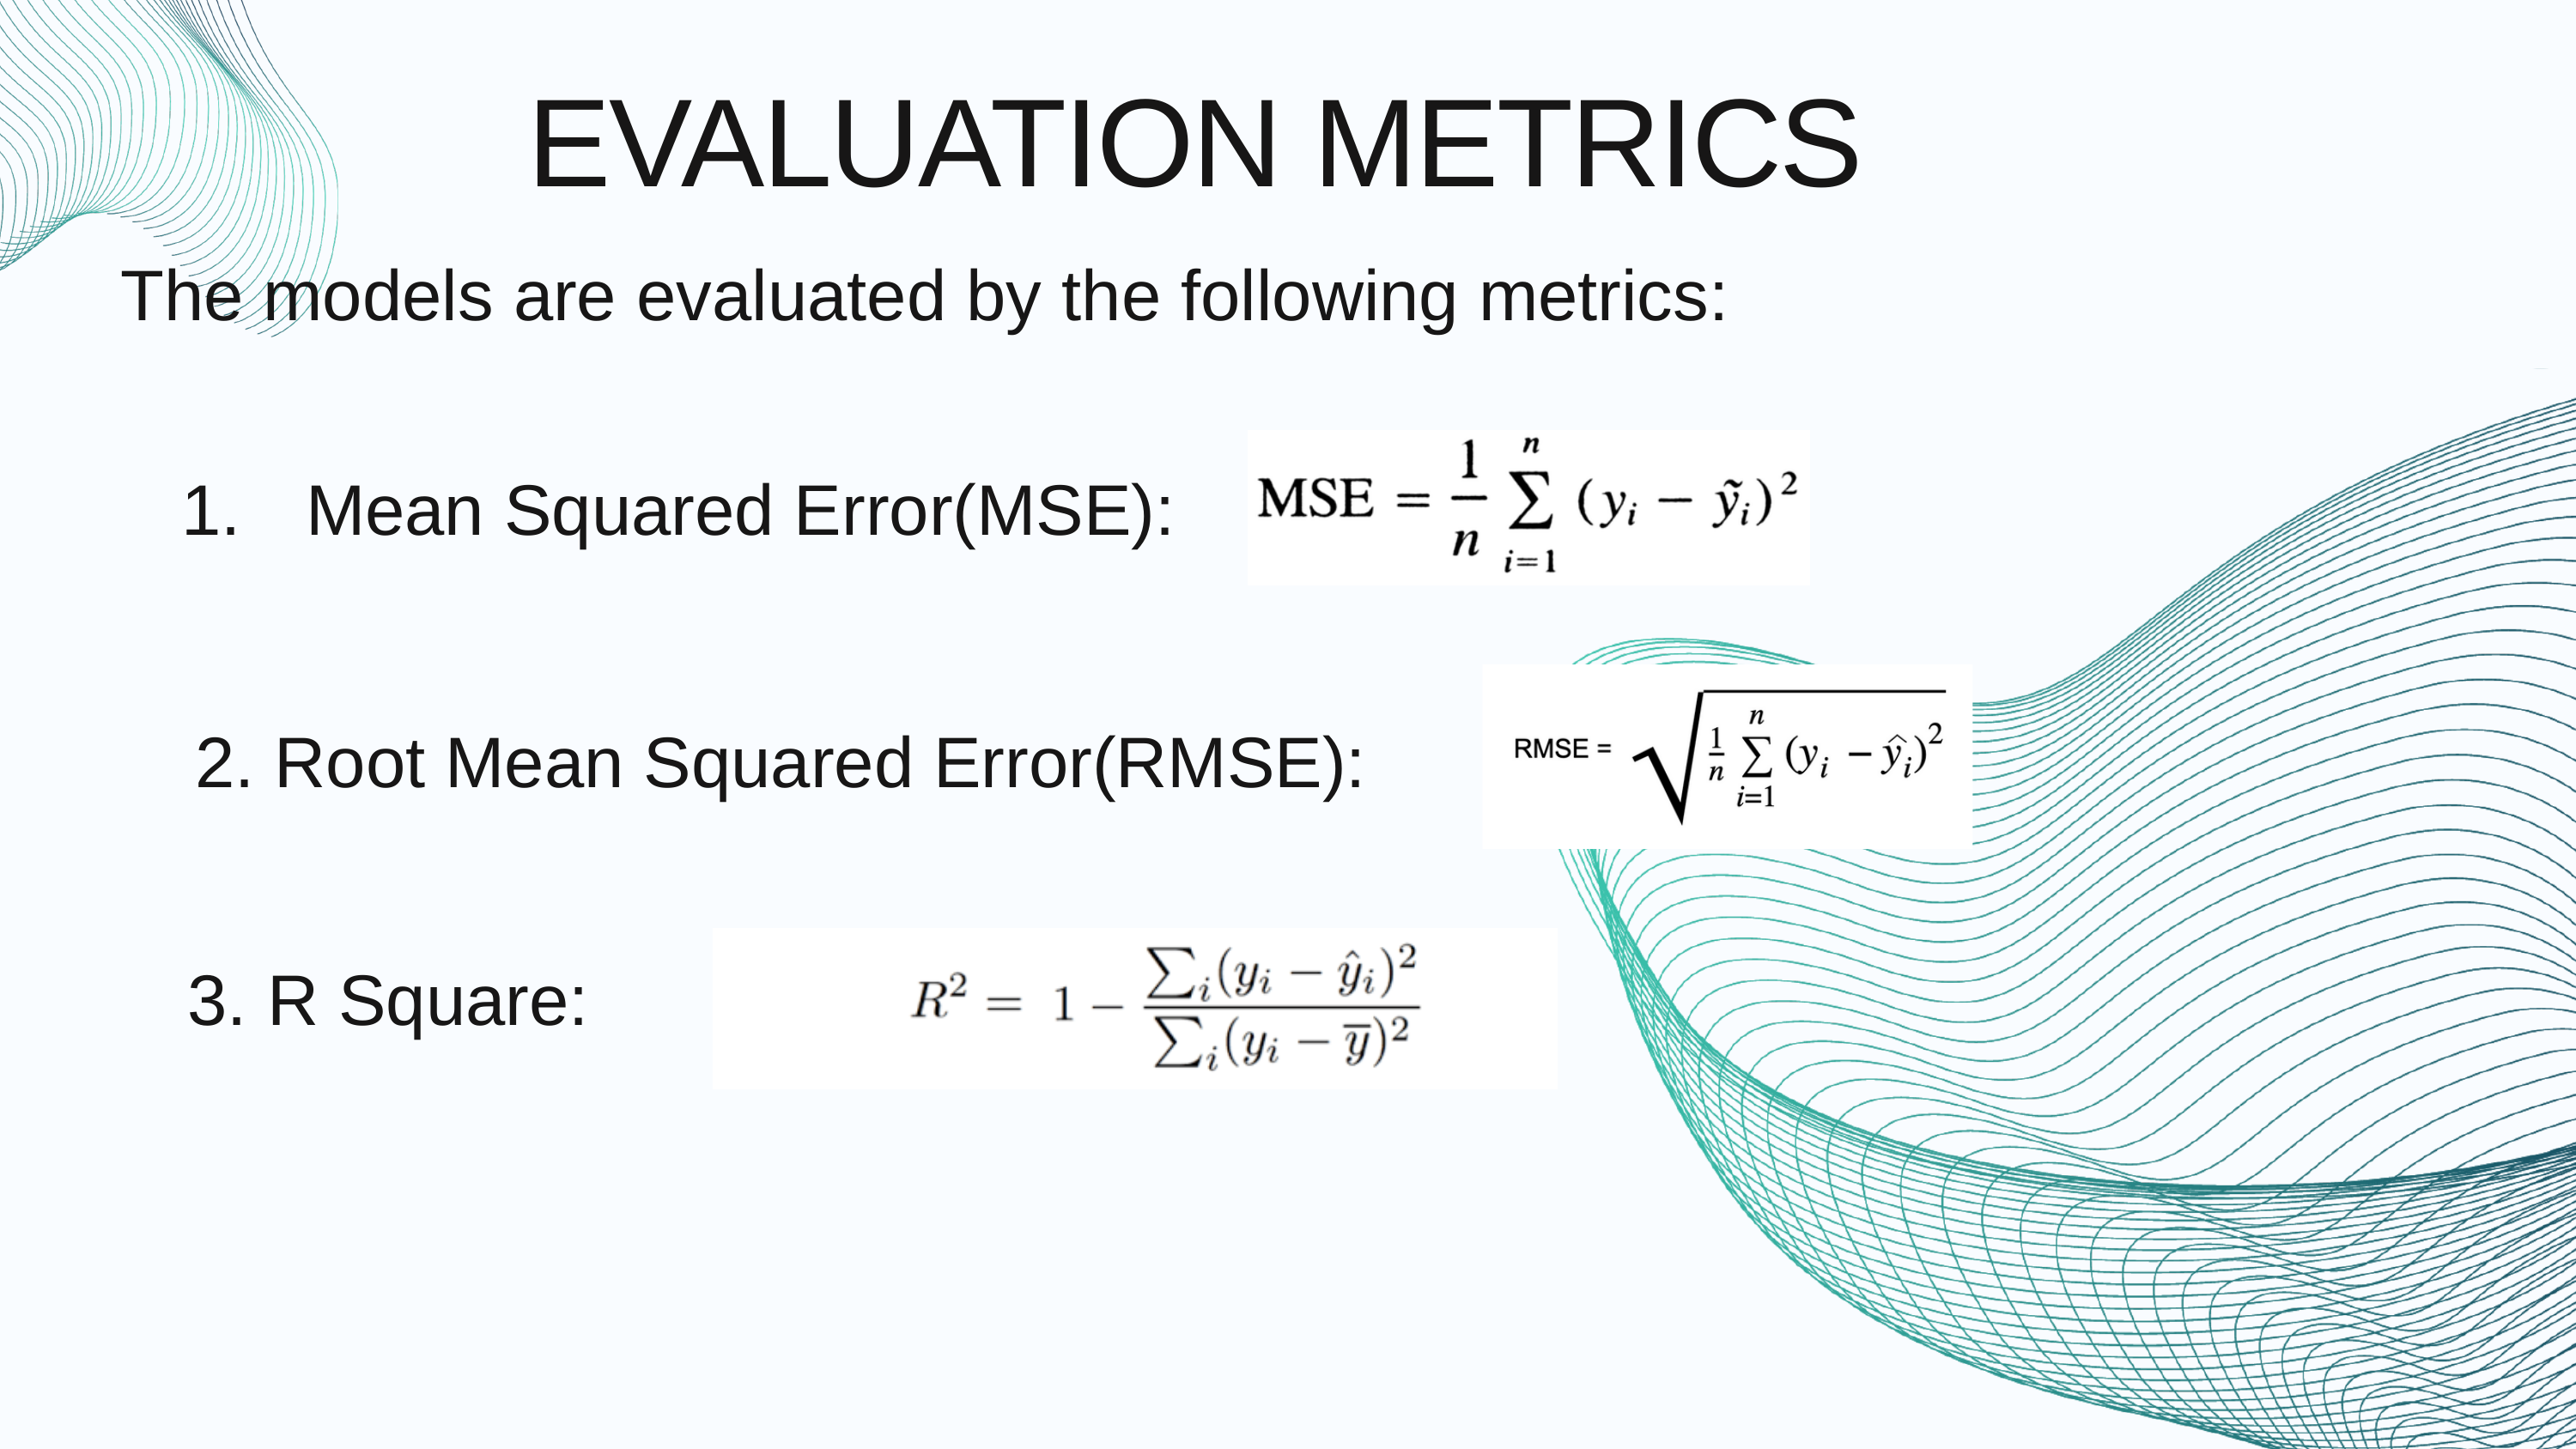

EVALUATION METRICS
The models are evaluated by the following metrics:

 Mean Squared Error(MSE):

   2. Root Mean Squared Error(RMSE):
3. R Square: